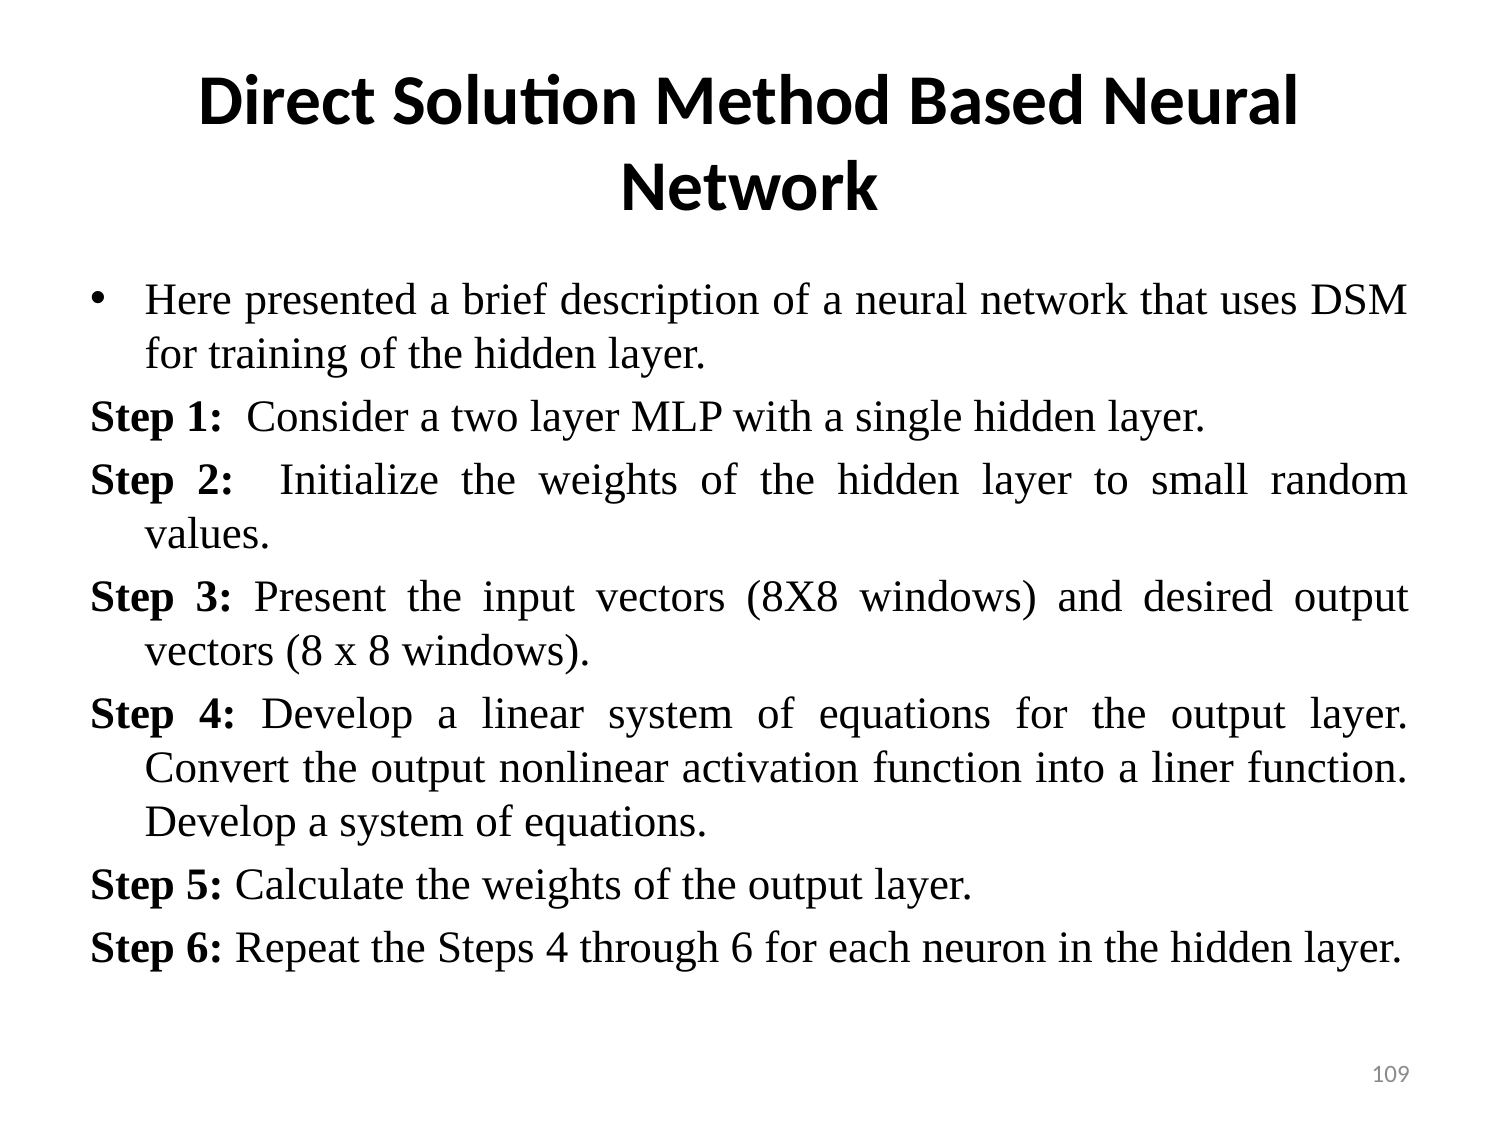

# Direct Solution Method Based Neural Network
Here presented a brief description of a neural network that uses DSM for training of the hidden layer.
Step 1:  Consider a two layer MLP with a single hidden layer.
Step 2:  Initialize the weights of the hidden layer to small random values.
Step 3: Present the input vectors (8X8 windows) and desired output vectors (8 x 8 windows).
Step 4: Develop a linear system of equations for the output layer. Convert the output nonlinear activation function into a liner function. Develop a system of equations.
Step 5: Calculate the weights of the output layer.
Step 6: Repeat the Steps 4 through 6 for each neuron in the hidden layer.

109